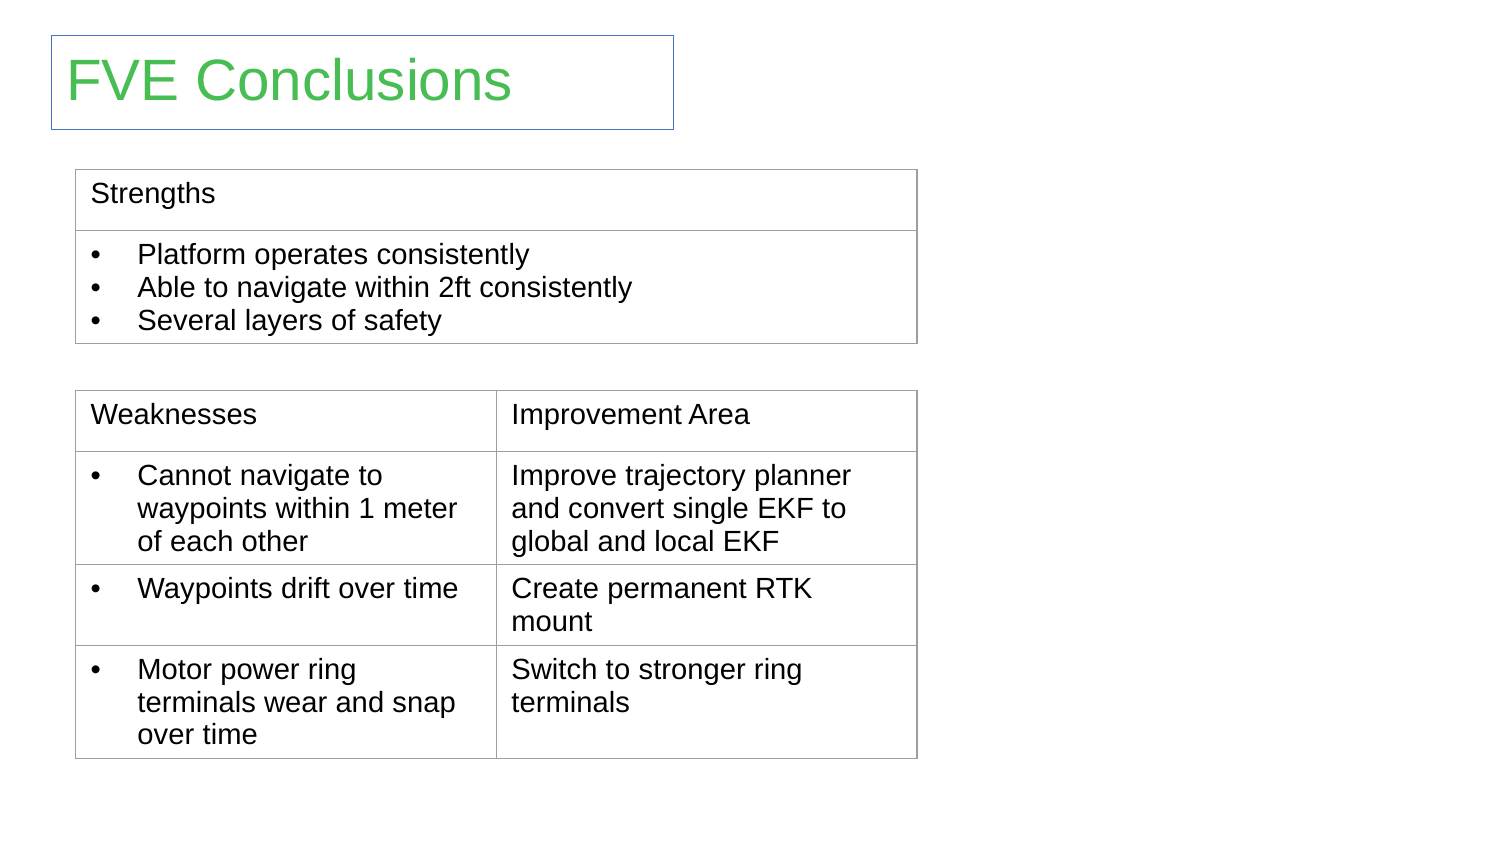

FVE Conclusions
| Strengths |
| --- |
| Platform operates consistently Able to navigate within 2ft consistently Several layers of safety |
| Weaknesses | Improvement Area |
| --- | --- |
| Cannot navigate to waypoints within 1 meter of each other | Improve trajectory planner and convert single EKF to global and local EKF |
| Waypoints drift over time | Create permanent RTK mount |
| Motor power ring terminals wear and snap over time | Switch to stronger ring terminals |